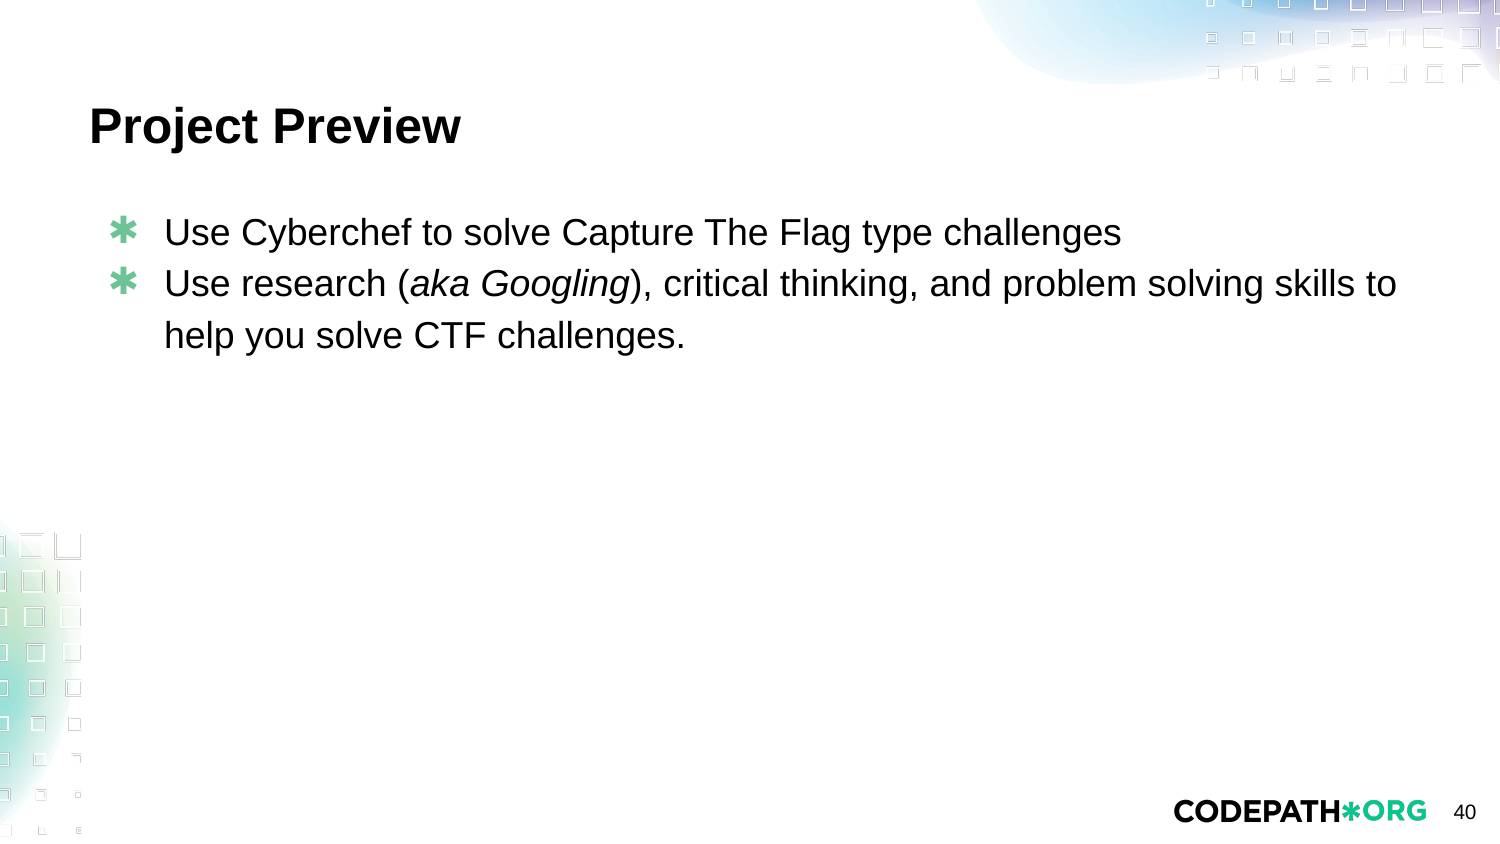

# Project Preview
Use Cyberchef to solve Capture The Flag type challenges
Use research (aka Googling), critical thinking, and problem solving skills to help you solve CTF challenges.
40